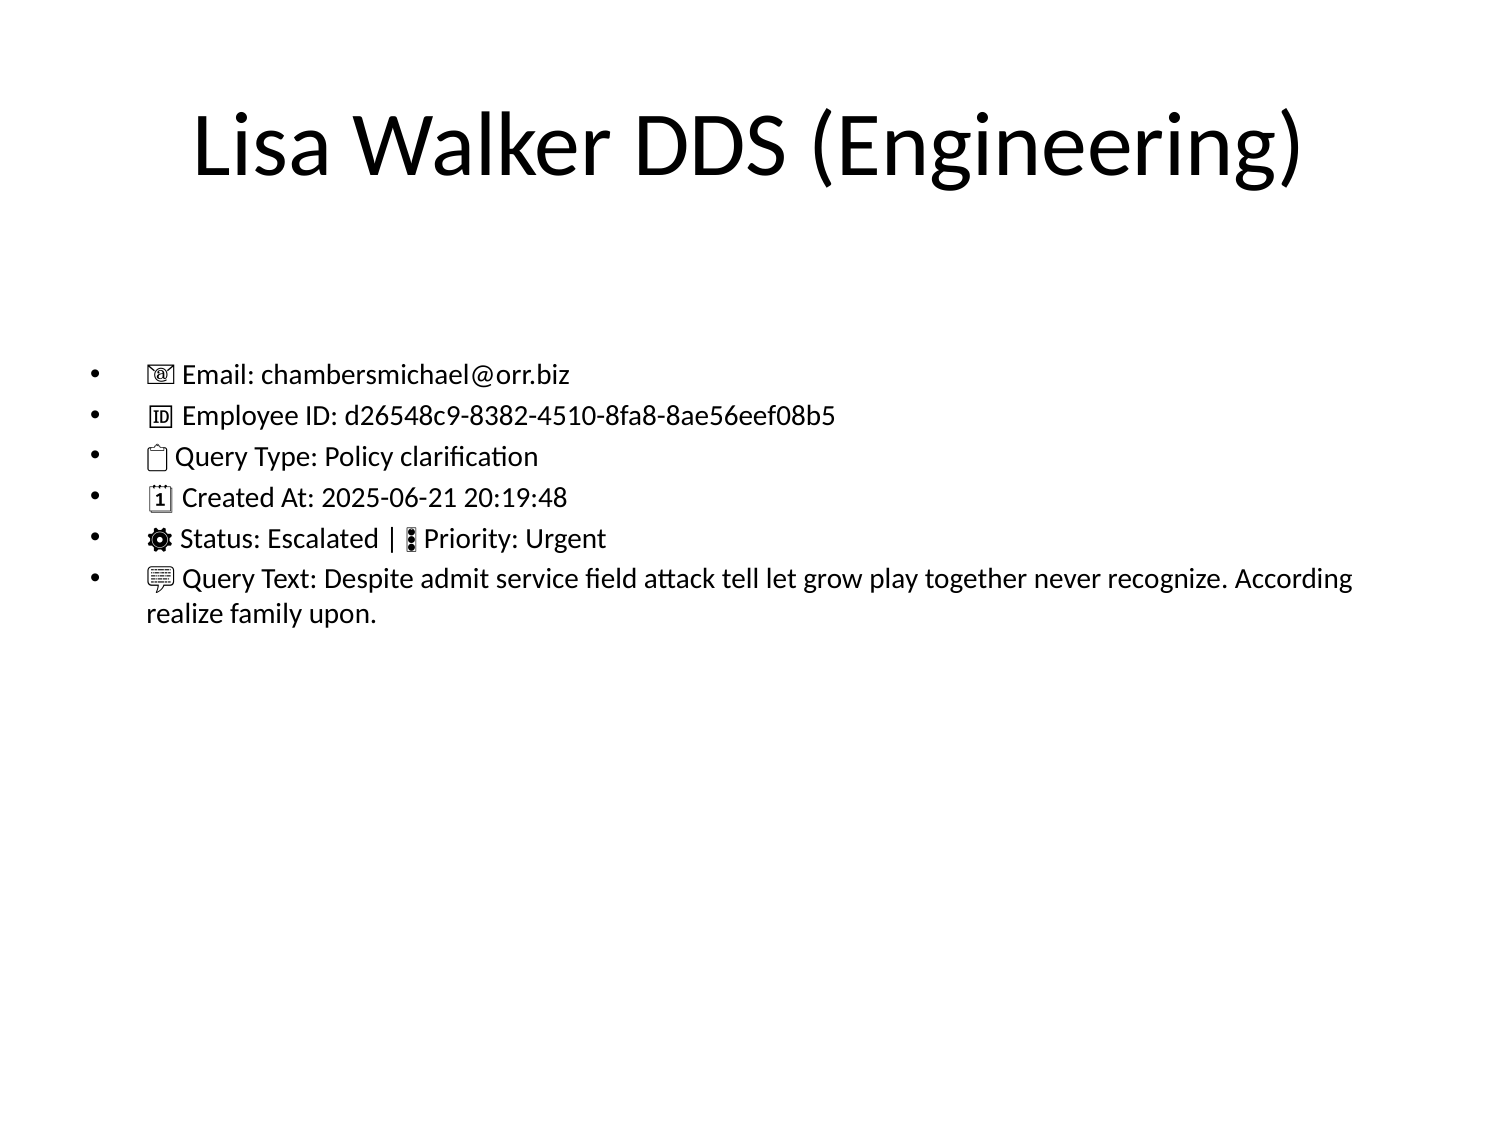

# Lisa Walker DDS (Engineering)

📧 Email: chambersmichael@orr.biz
🆔 Employee ID: d26548c9-8382-4510-8fa8-8ae56eef08b5
📋 Query Type: Policy clarification
🗓 Created At: 2025-06-21 20:19:48
⚙ Status: Escalated | 🚦 Priority: Urgent
💬 Query Text: Despite admit service field attack tell let grow play together never recognize. According realize family upon.